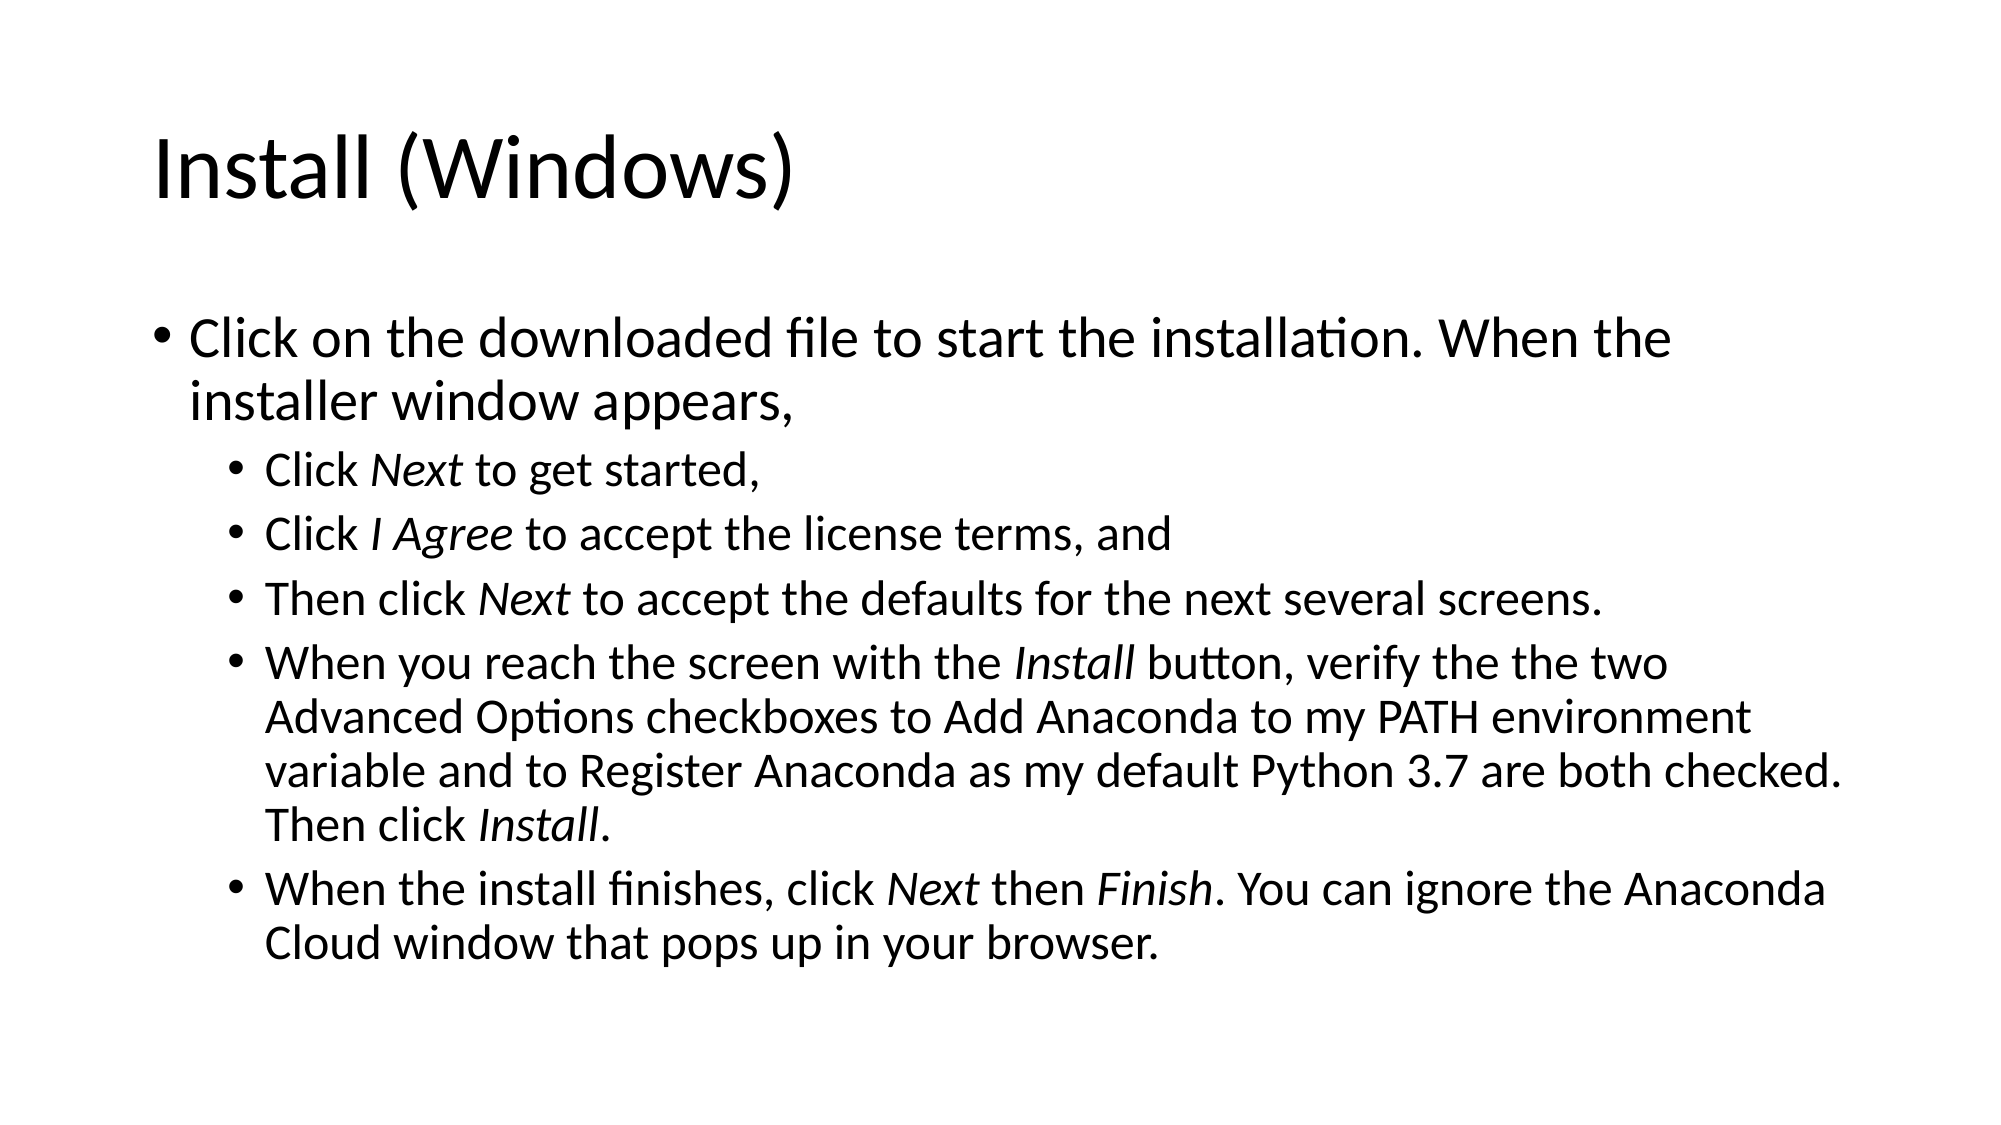

# Install (Windows)
Click on the downloaded file to start the installation. When the installer window appears,
Click Next to get started,
Click I Agree to accept the license terms, and
Then click Next to accept the defaults for the next several screens.
When you reach the screen with the Install button, verify the the two Advanced Options checkboxes to Add Anaconda to my PATH environment variable and to Register Anaconda as my default Python 3.7 are both checked. Then click Install.
When the install finishes, click Next then Finish. You can ignore the Anaconda Cloud window that pops up in your browser.